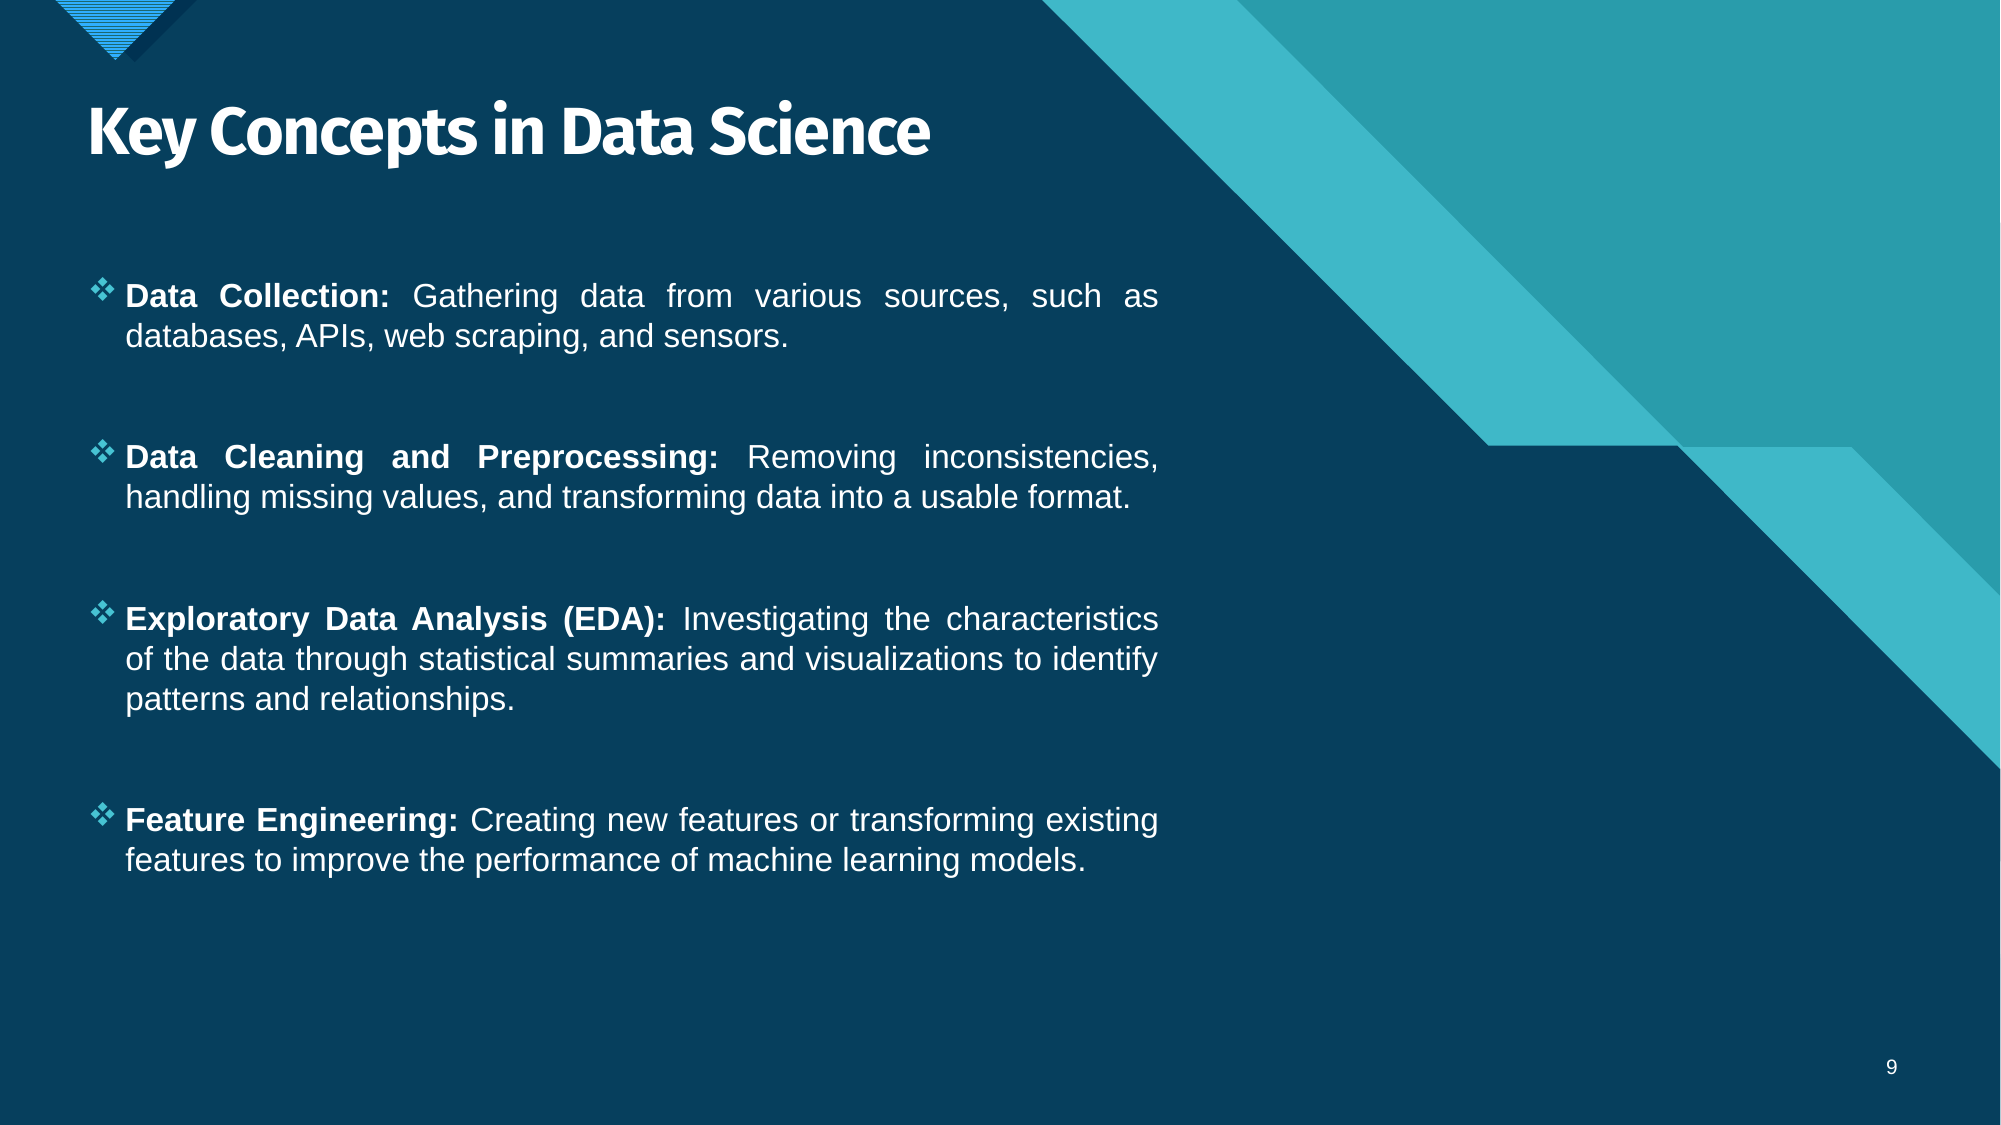

# Key Concepts in Data Science
Data Collection: Gathering data from various sources, such as databases, APIs, web scraping, and sensors.

Data Cleaning and Preprocessing: Removing inconsistencies, handling missing values, and transforming data into a usable format.

Exploratory Data Analysis (EDA): Investigating the characteristics of the data through statistical summaries and visualizations to identify patterns and relationships.

Feature Engineering: Creating new features or transforming existing features to improve the performance of machine learning models.

9